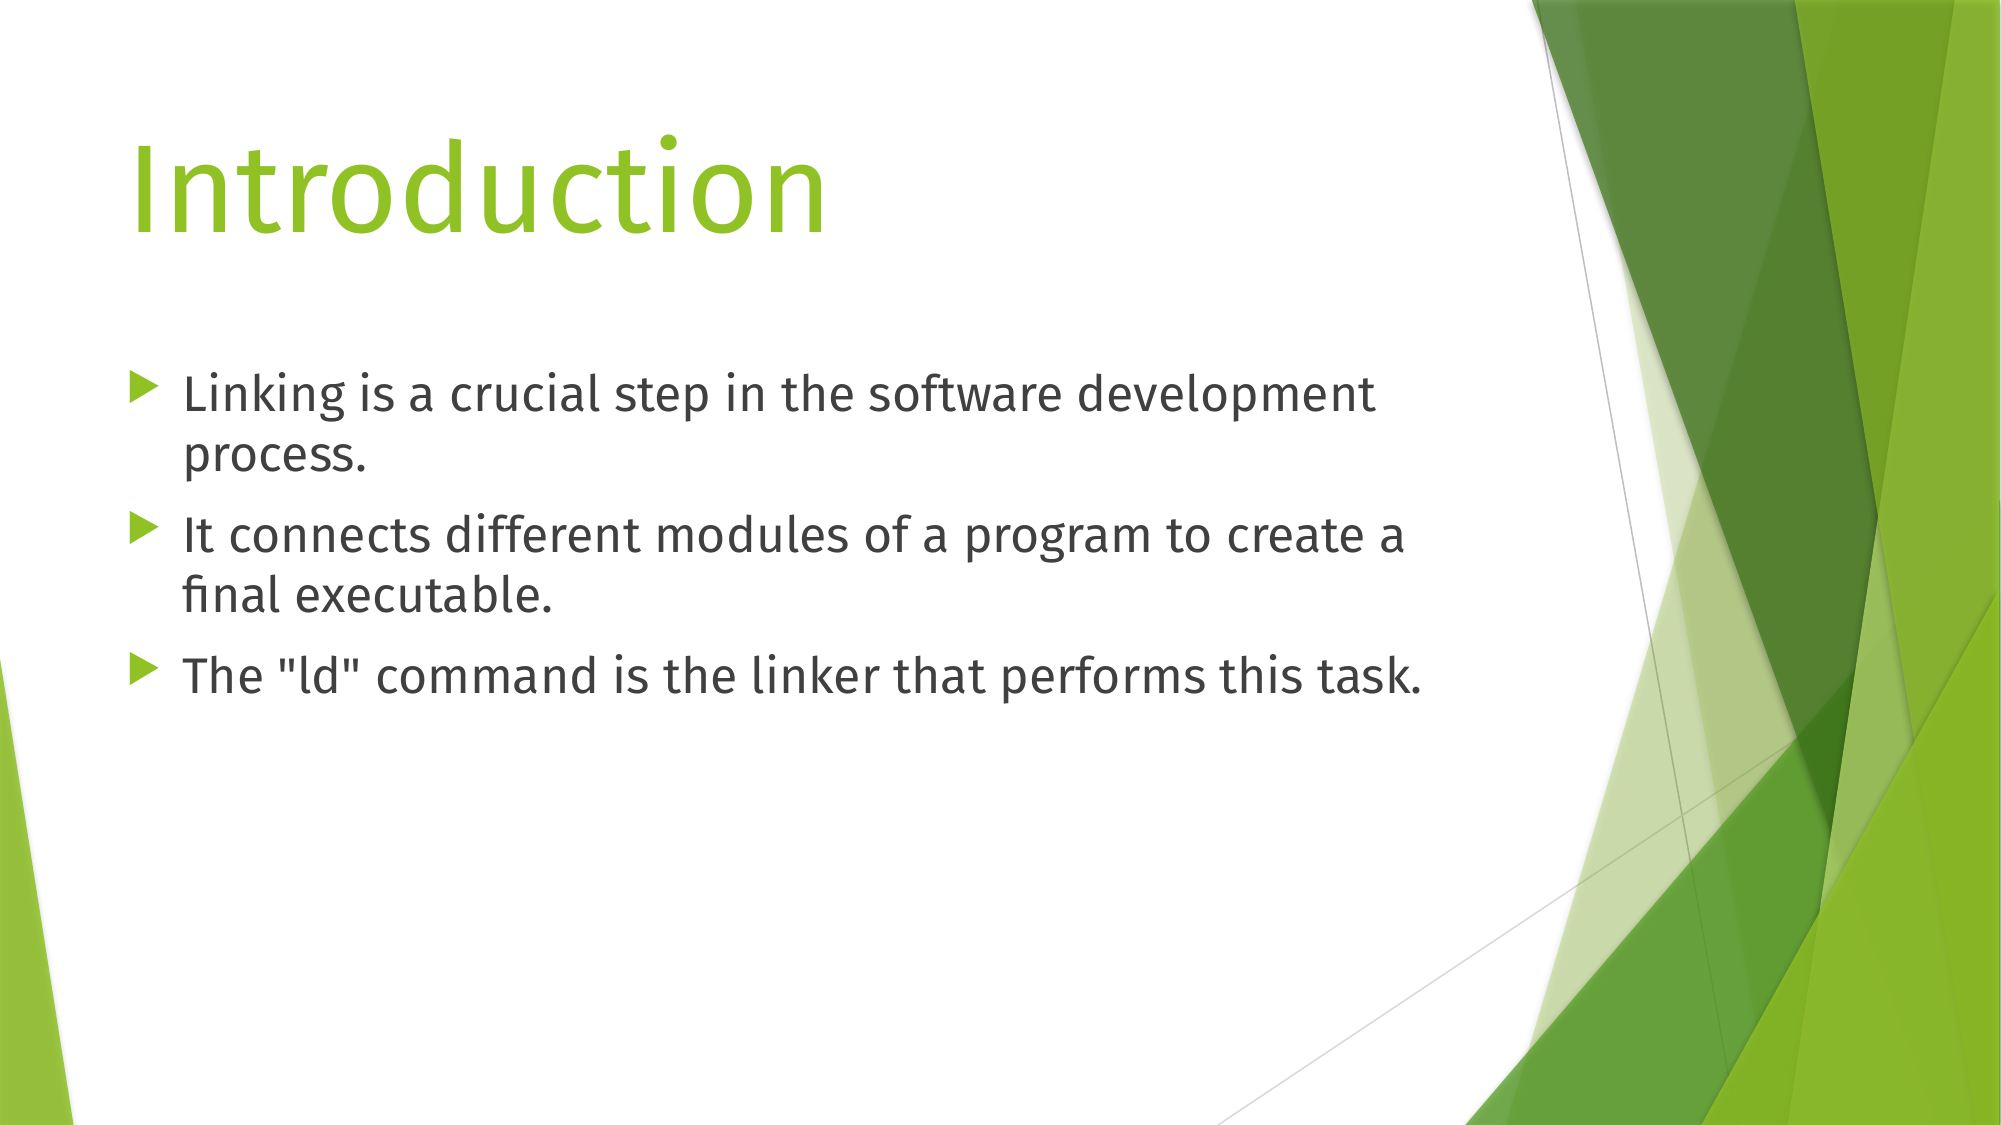

# Introduction
Linking is a crucial step in the software development process.
It connects different modules of a program to create a final executable.
The "ld" command is the linker that performs this task.